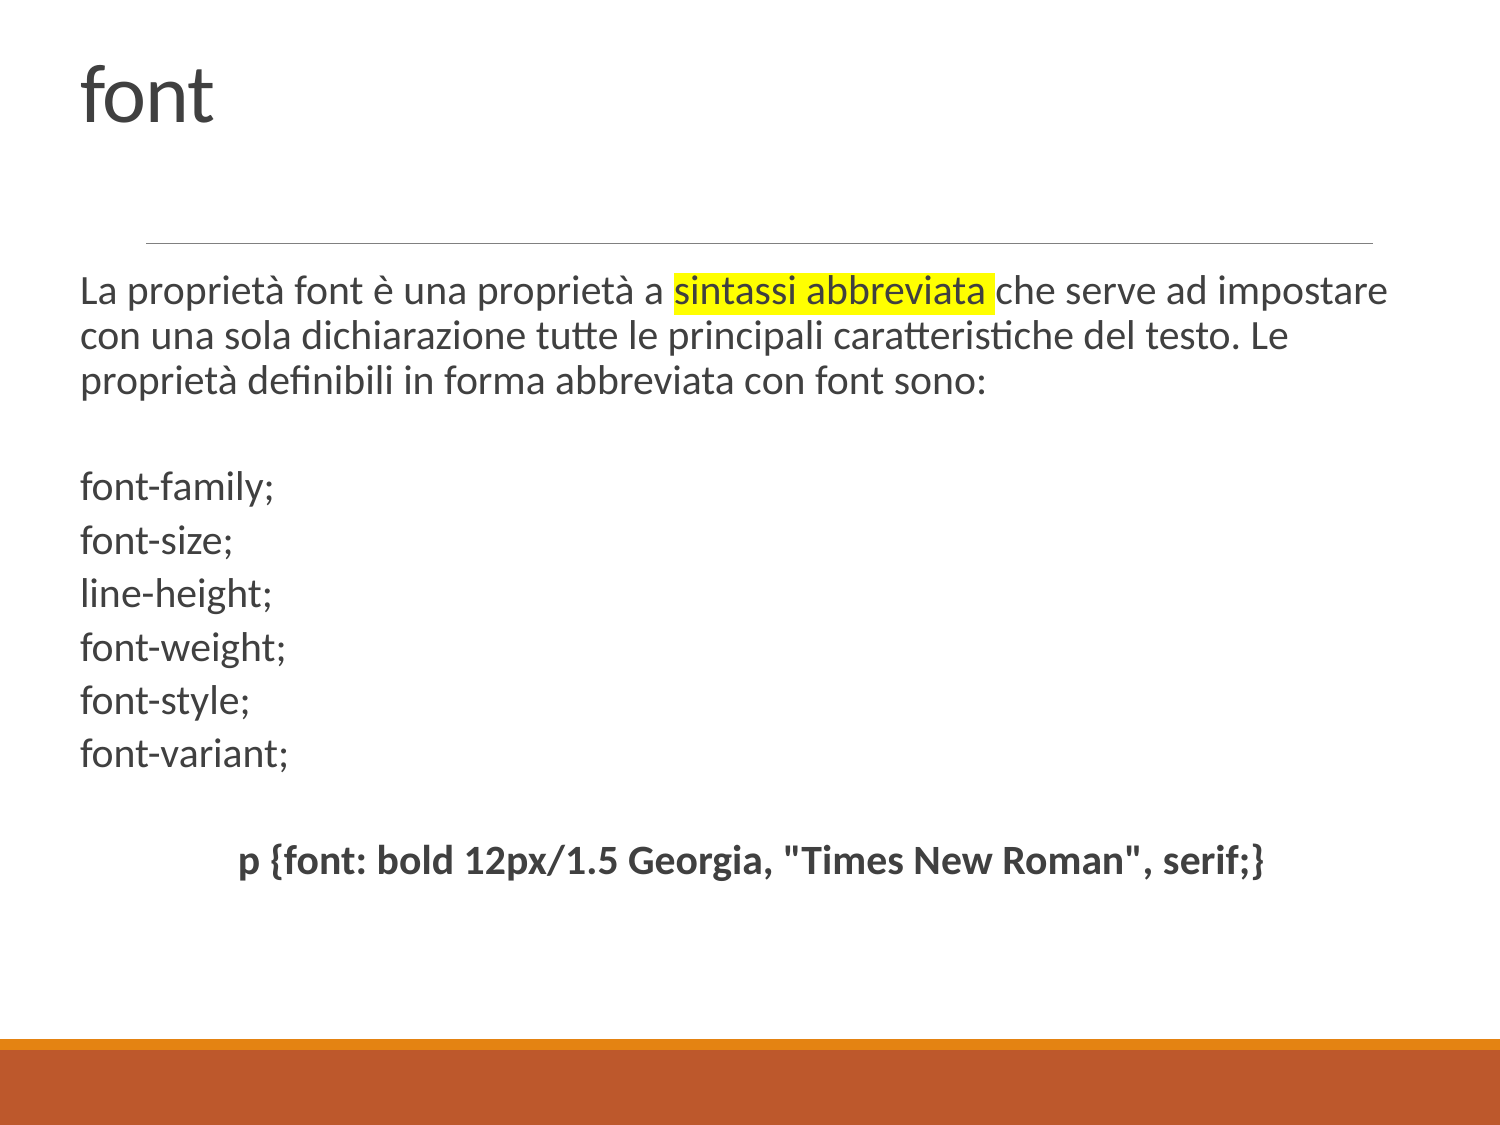

# font
La proprietà font è una proprietà a sintassi abbreviata che serve ad impostare con una sola dichiarazione tutte le principali caratteristiche del testo. Le proprietà definibili in forma abbreviata con font sono:

font-family;
font-size;
line-height;
font-weight;
font-style;
font-variant;

p {font: bold 12px/1.5 Georgia, "Times New Roman", serif;}